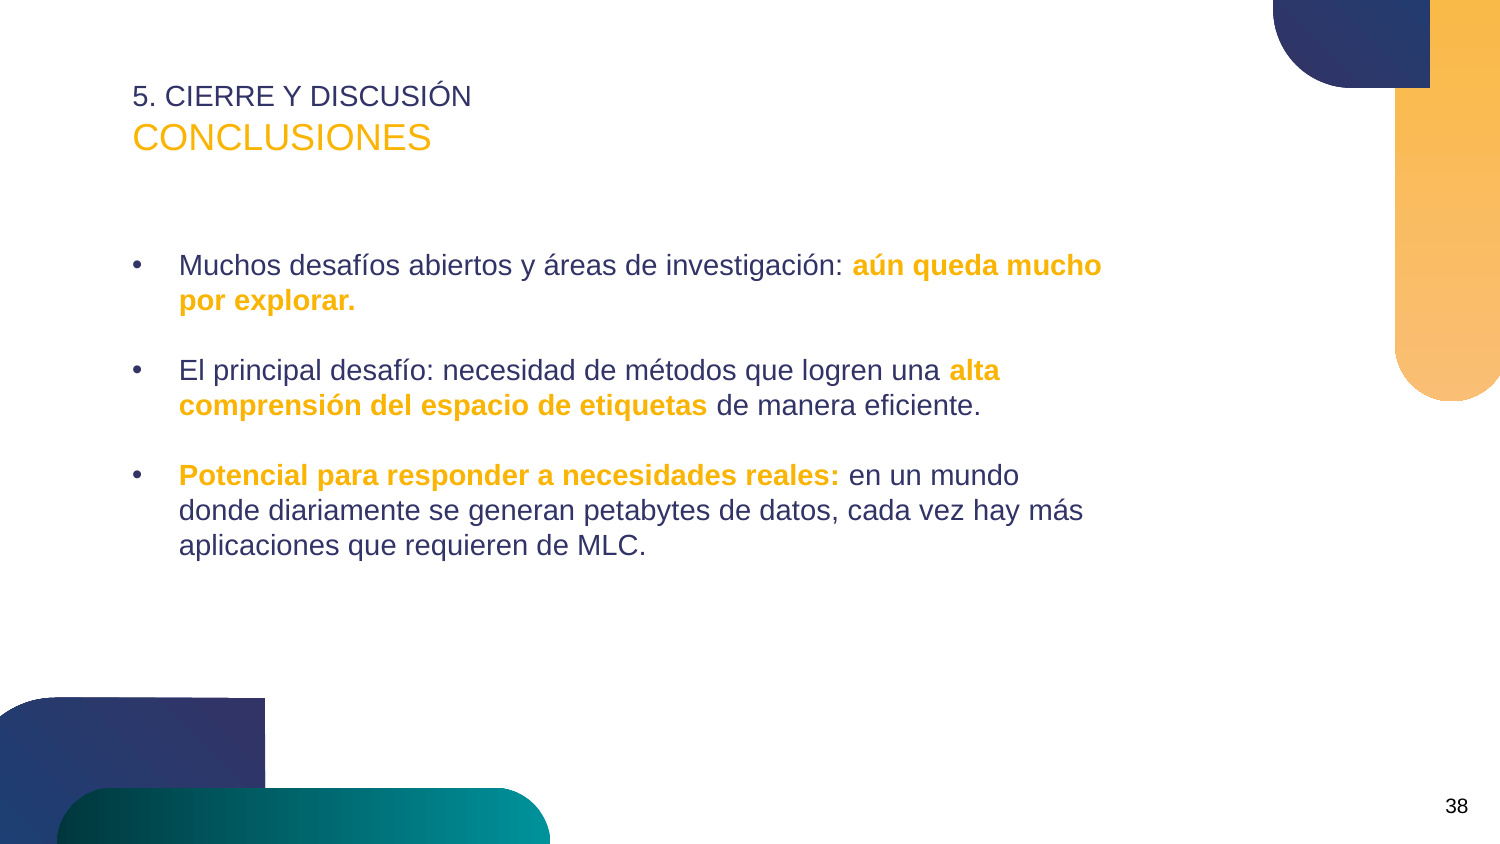

5. CIERRE Y DISCUSIÓN
CONCLUSIONES

Muchos desafíos abiertos y áreas de investigación: aún queda mucho por explorar.

El principal desafío: necesidad de métodos que logren una alta comprensión del espacio de etiquetas de manera eficiente.

Potencial para responder a necesidades reales: en un mundo donde diariamente se generan petabytes de datos, cada vez hay más aplicaciones que requieren de MLC.

38